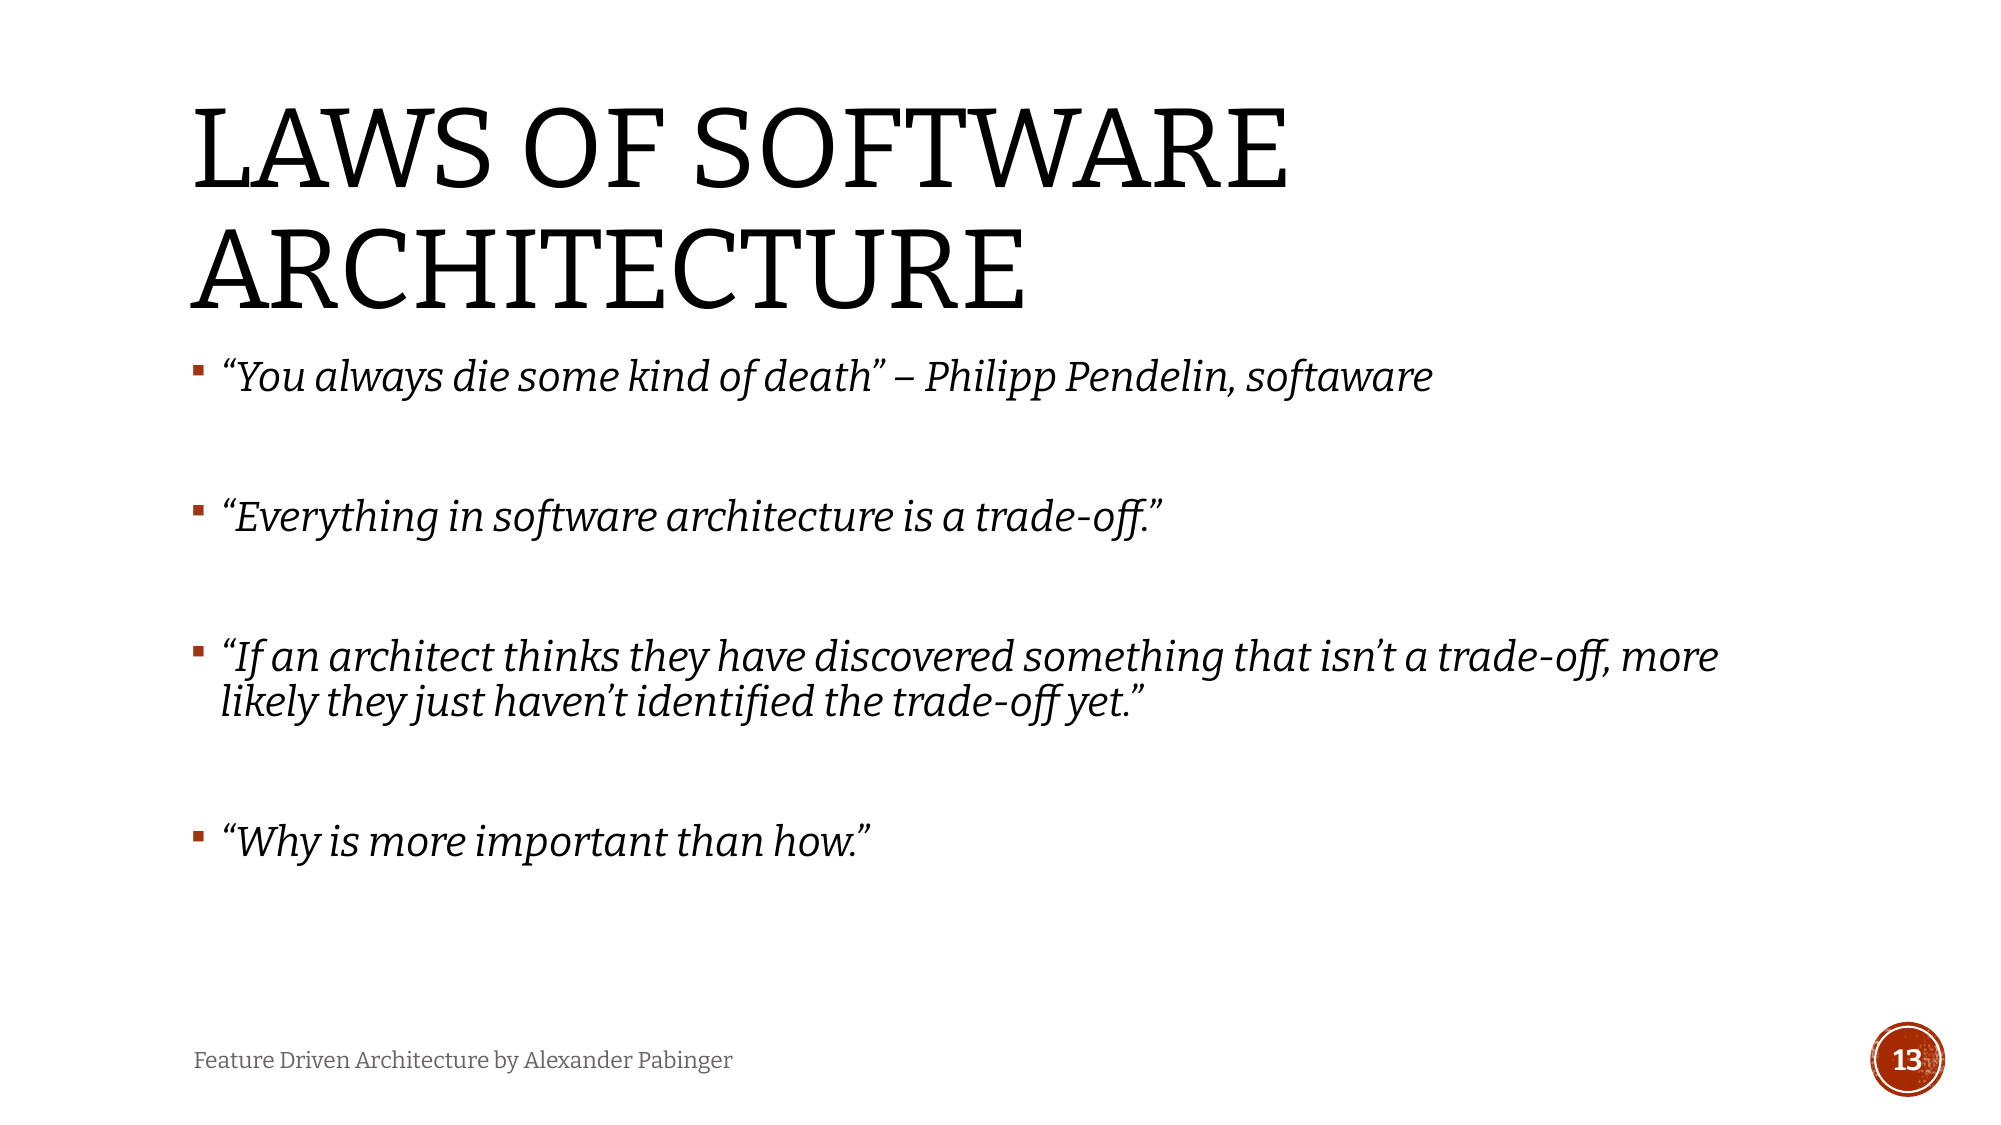

# Laws of software architecture
“You always die some kind of death” – Philipp Pendelin, softaware

“Everything in software architecture is a trade-off.”

“If an architect thinks they have discovered something that isn’t a trade-off, more likely they just haven’t identified the trade-off yet.”

“Why is more important than how.”
Feature Driven Architecture by Alexander Pabinger
13